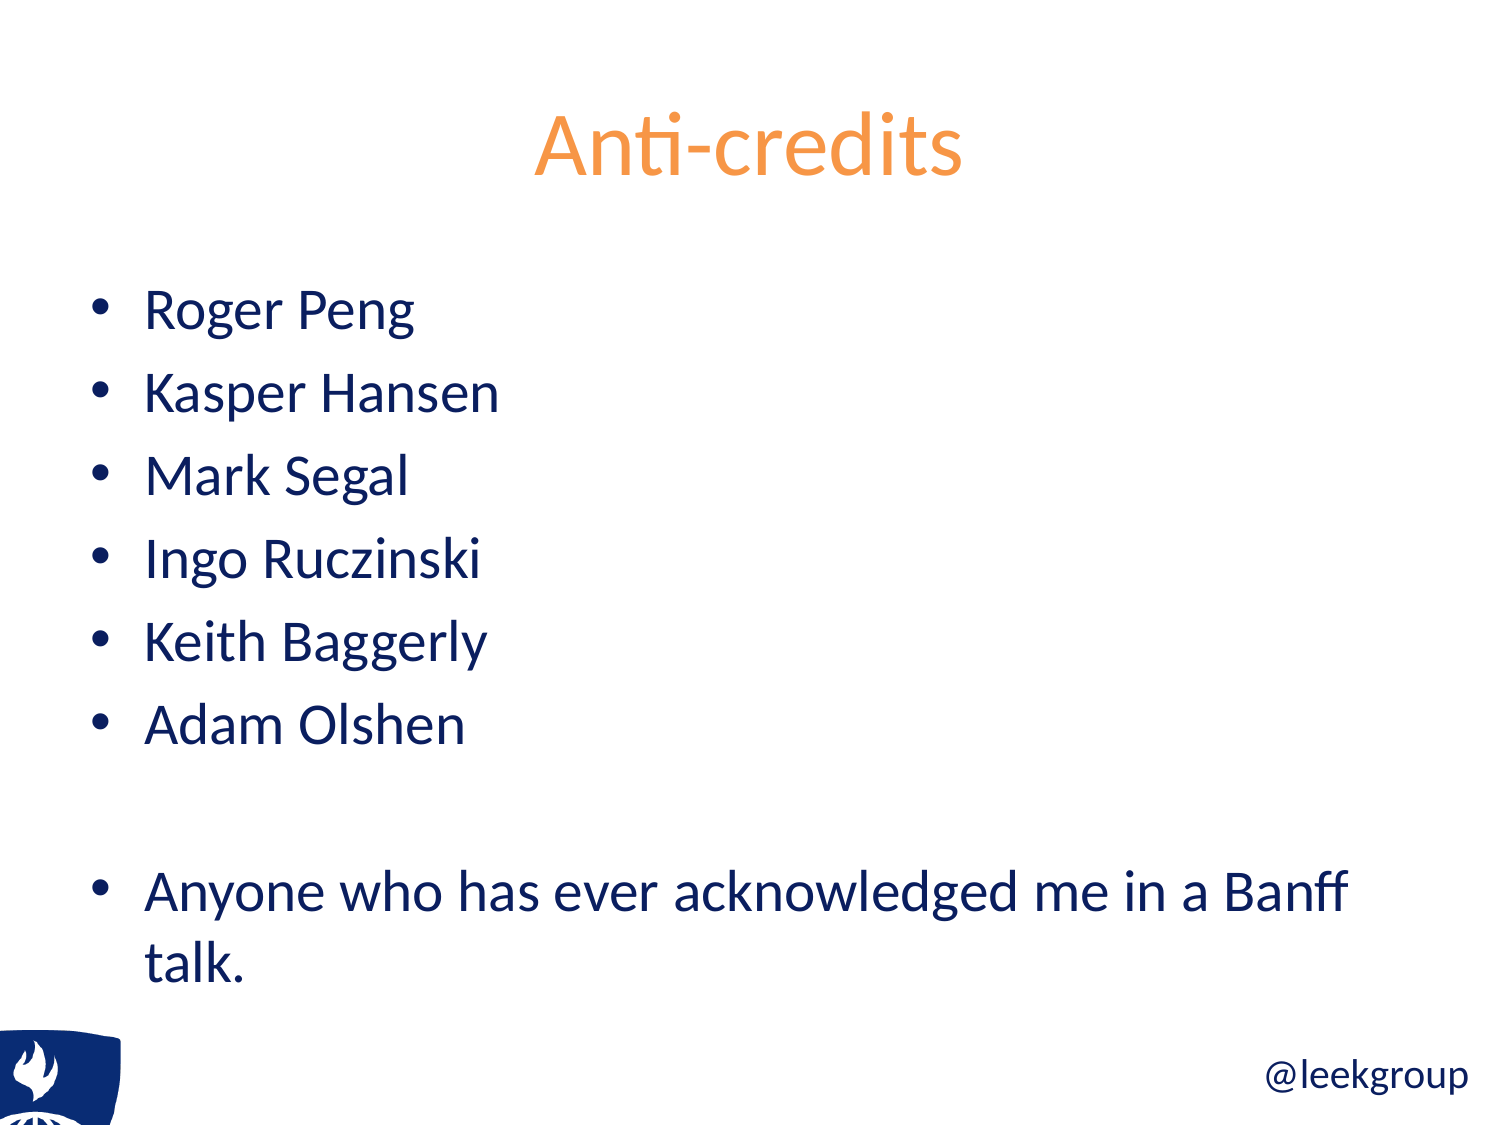

# Anti-credits
Roger Peng
Kasper Hansen
Mark Segal
Ingo Ruczinski
Keith Baggerly
Adam Olshen

Anyone who has ever acknowledged me in a Banff talk.